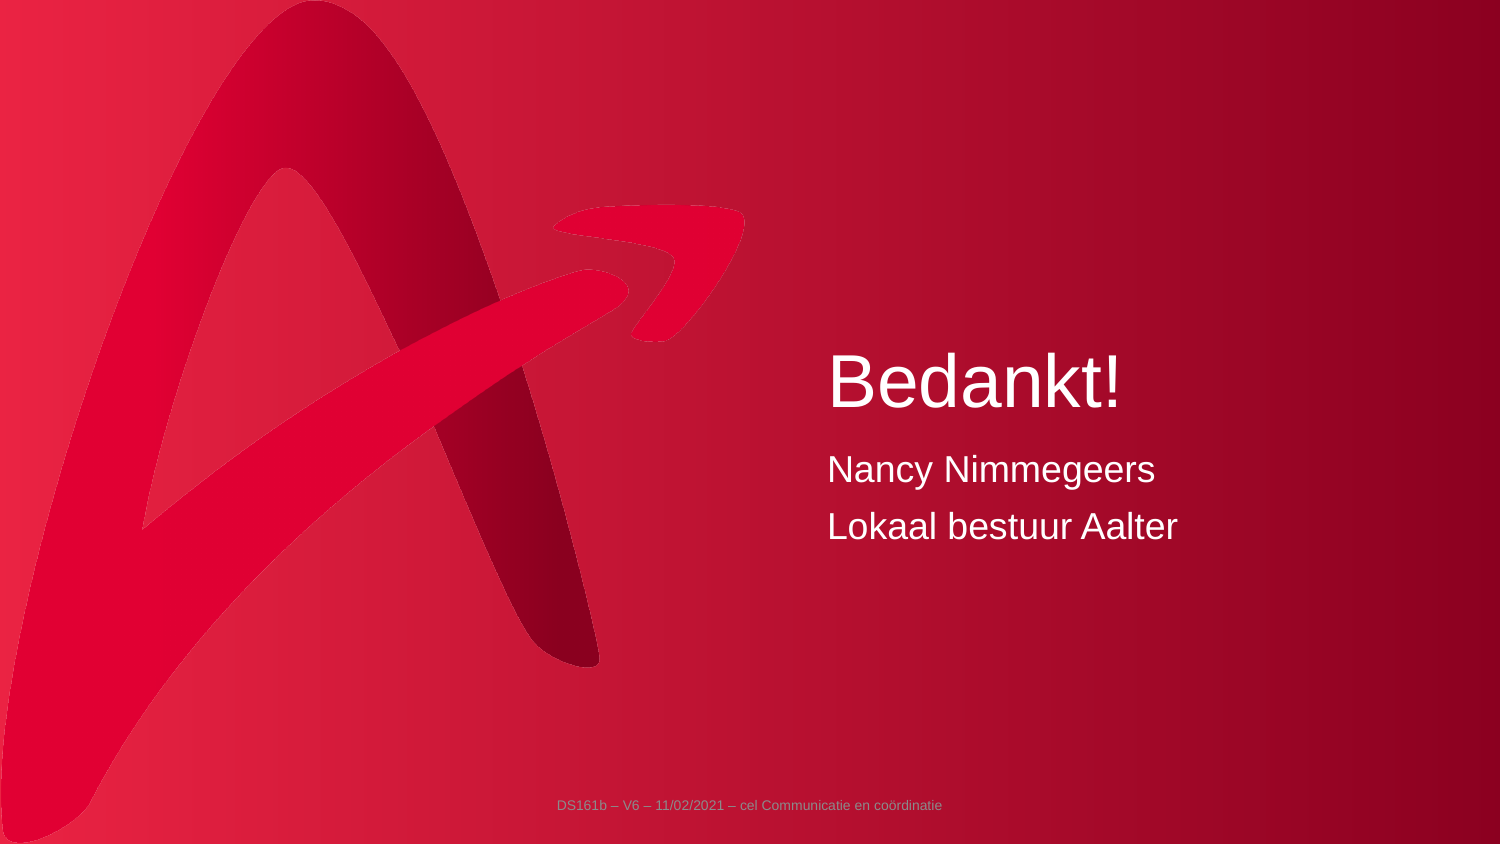

# Bedankt!
Nancy Nimmegeers
Lokaal bestuur Aalter
DS161b – V6 – 11/02/2021 – cel Communicatie en coördinatie